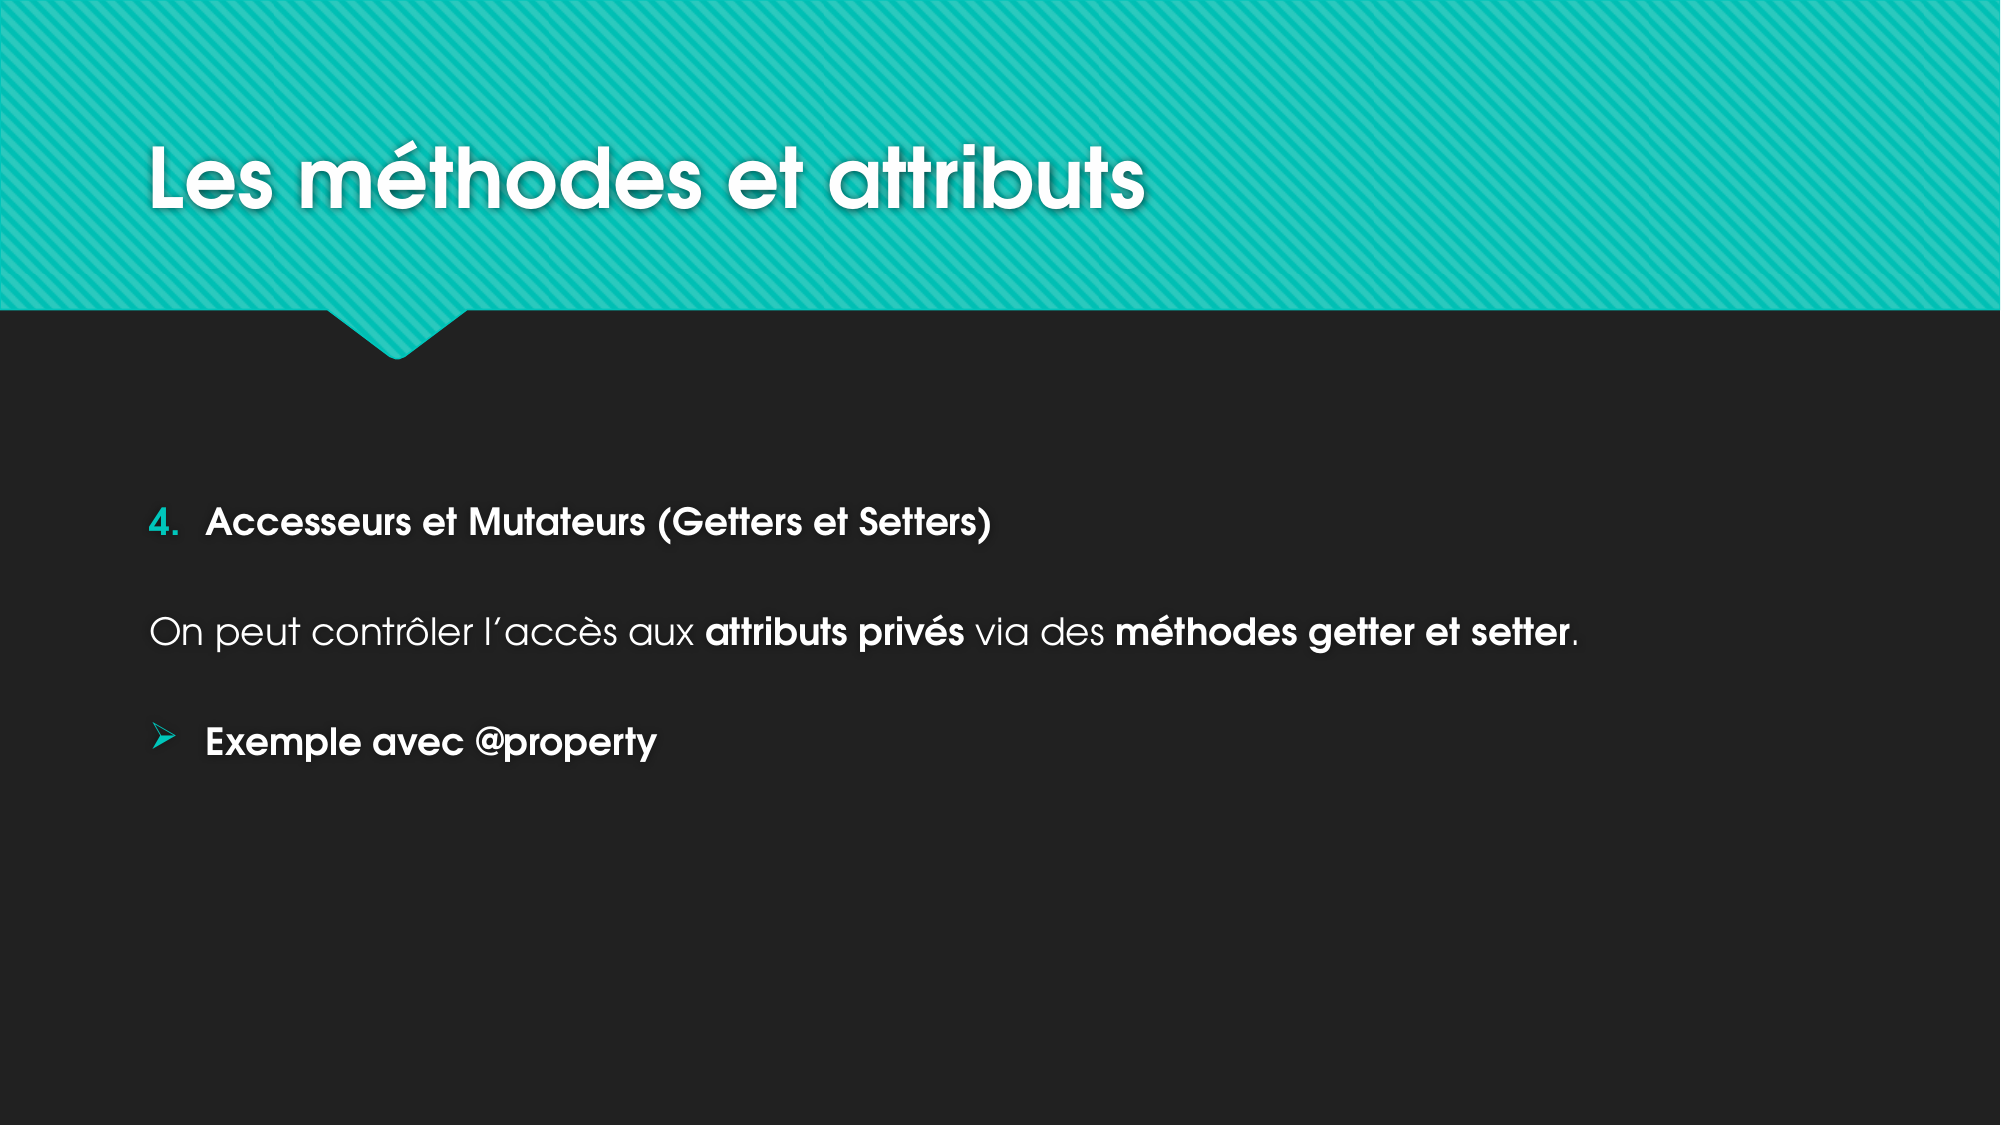

# Les méthodes et attributs
Accesseurs et Mutateurs (Getters et Setters)
On peut contrôler l’accès aux attributs privés via des méthodes getter et setter.
Exemple avec @property